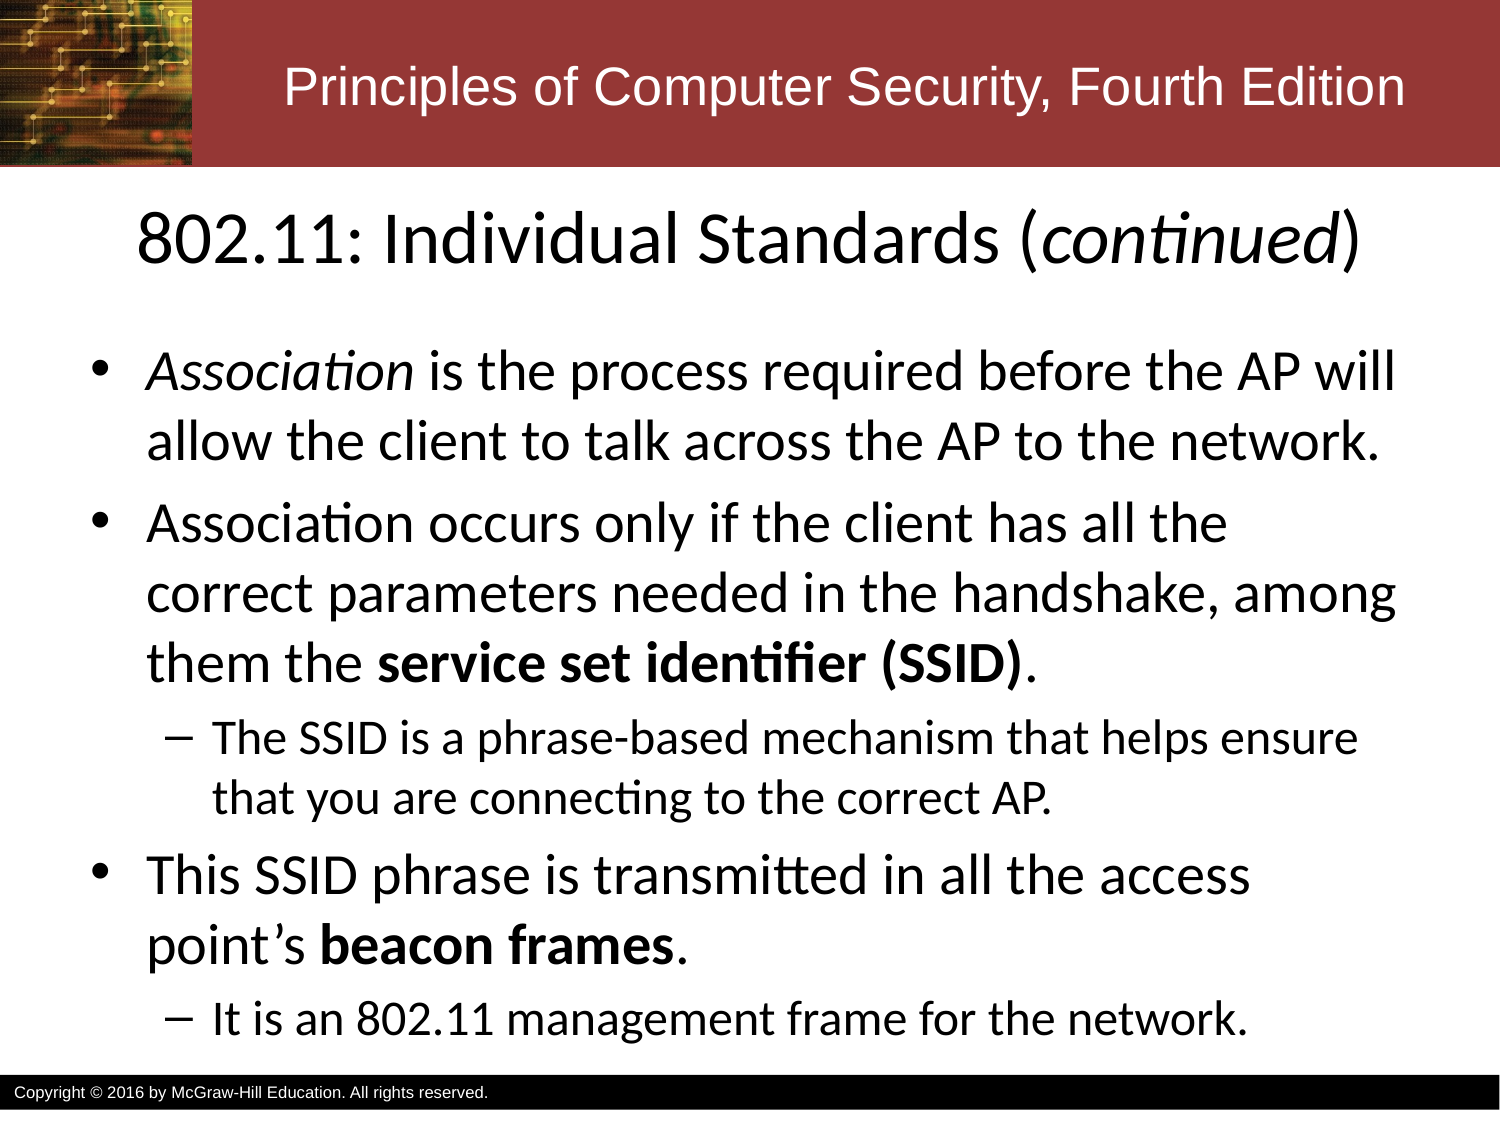

# 802.11: Individual Standards (continued)
Association is the process required before the AP will allow the client to talk across the AP to the network.
Association occurs only if the client has all the correct parameters needed in the handshake, among them the service set identifier (SSID).
The SSID is a phrase-based mechanism that helps ensure that you are connecting to the correct AP.
This SSID phrase is transmitted in all the access point’s beacon frames.
It is an 802.11 management frame for the network.